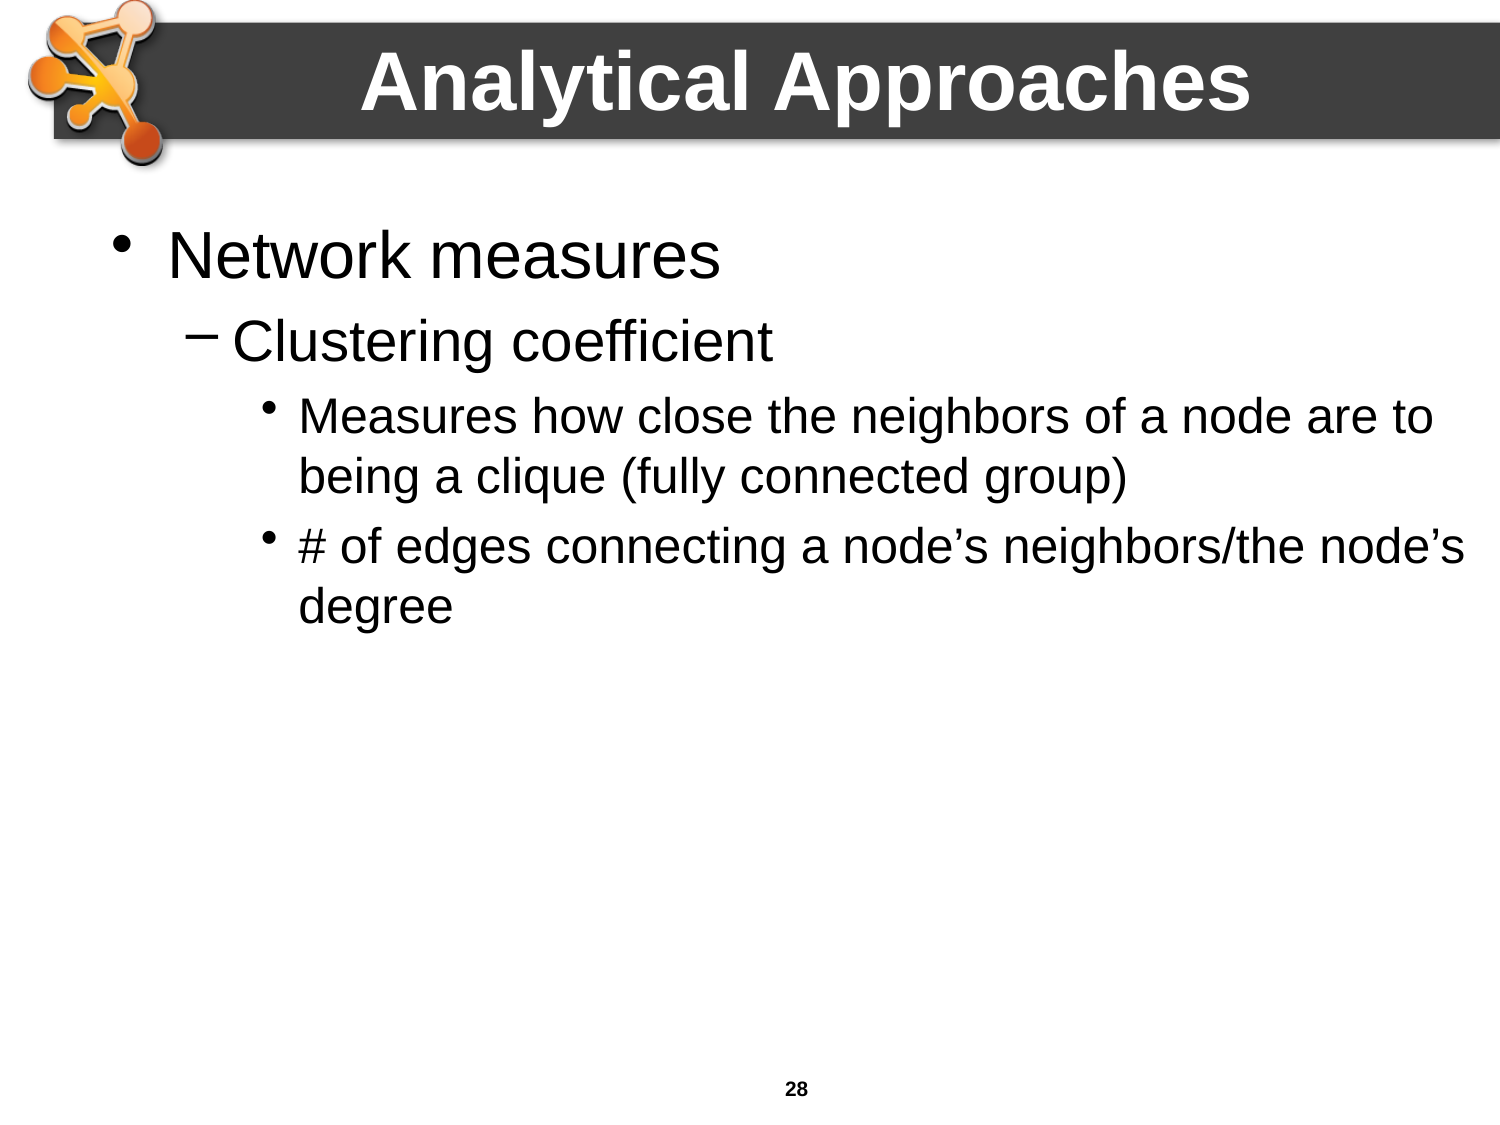

Analytical Approaches
Network measures
Clustering coefficient
Measures how close the neighbors of a node are to being a clique (fully connected group)
# of edges connecting a node’s neighbors/the node’s degree